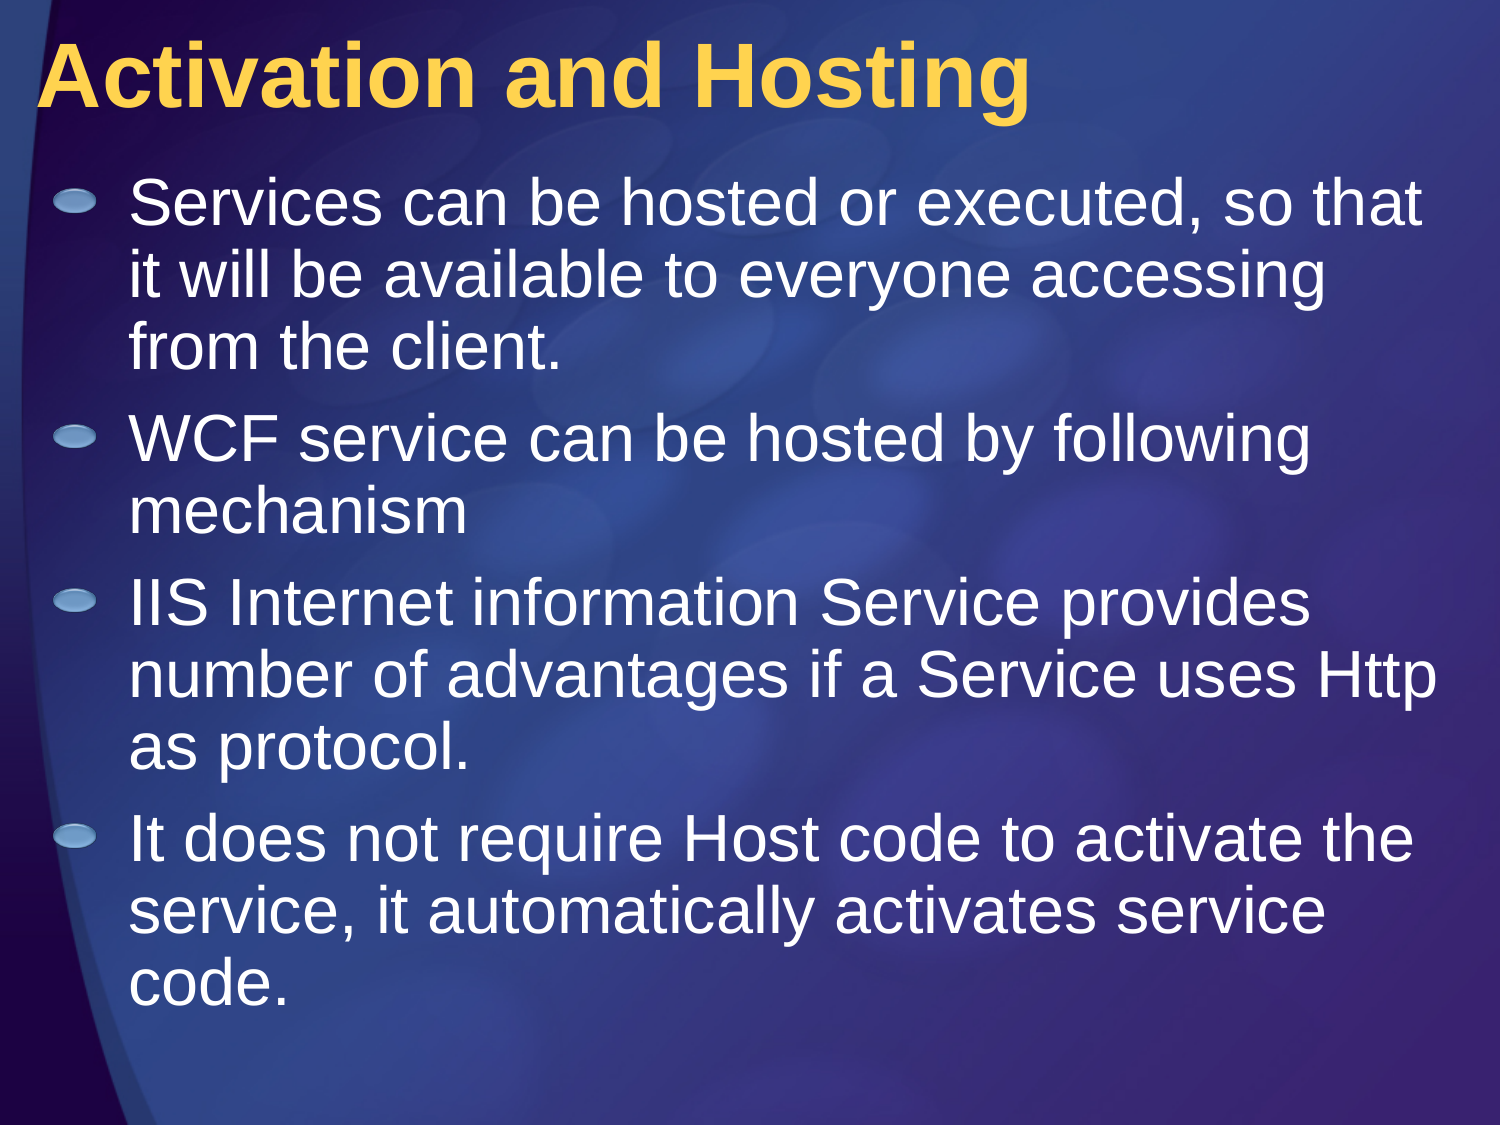

# Activation and Hosting
Services can be hosted or executed, so that it will be available to everyone accessing from the client.
WCF service can be hosted by following mechanism
IIS Internet information Service provides number of advantages if a Service uses Http as protocol.
It does not require Host code to activate the service, it automatically activates service code.